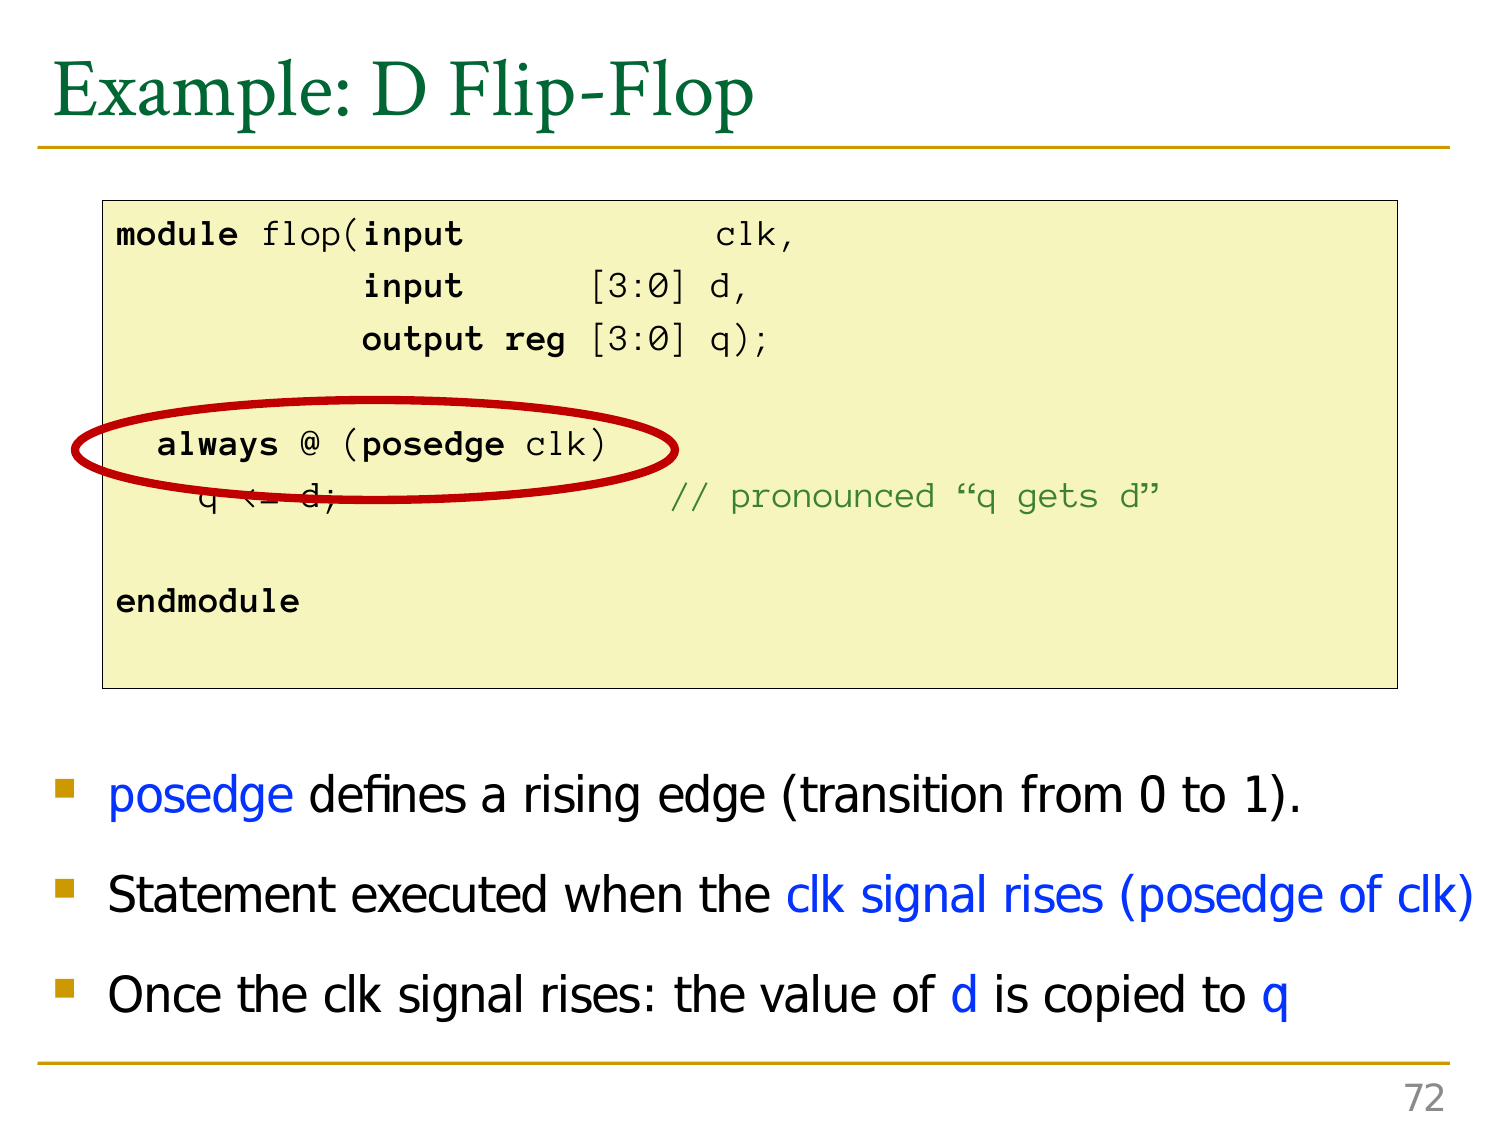

# Example: D Flip-Flop
module flop(input 		clk,
            input      [3:0] d,
            output reg [3:0] q);

  always @ (posedge clk)
    q <= d;                // pronounced “q gets d”

endmodule

posedge defines a rising edge (transition from 0 to 1).
Statement executed when the clk signal rises (posedge of clk)
Once the clk signal rises: the value of d is copied to q
72